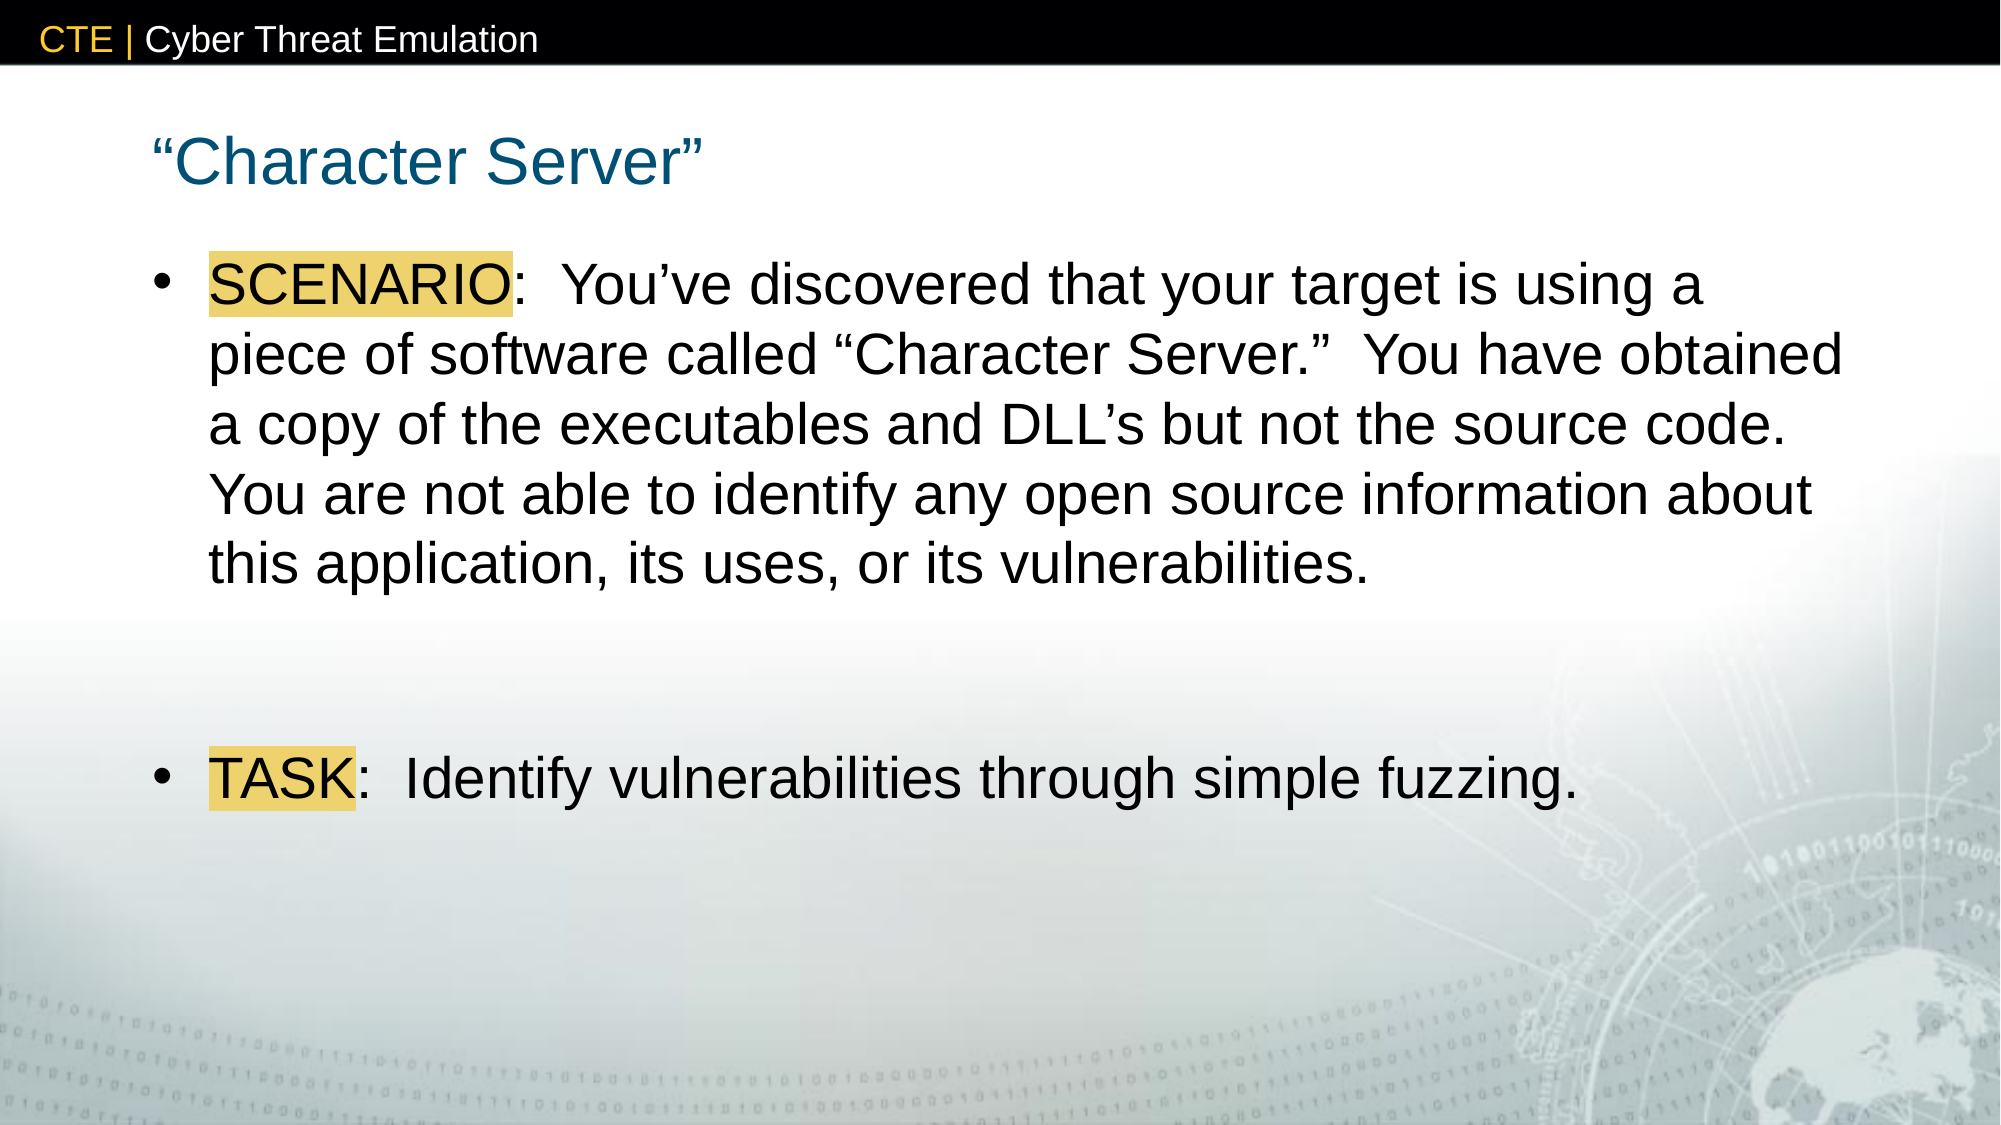

# “Character Server”
SCENARIO:  You’ve discovered that your target is using a piece of software called “Character Server.”  You have obtained a copy of the executables and DLL’s but not the source code.  You are not able to identify any open source information about this application, its uses, or its vulnerabilities.

TASK:  Identify vulnerabilities through simple fuzzing.